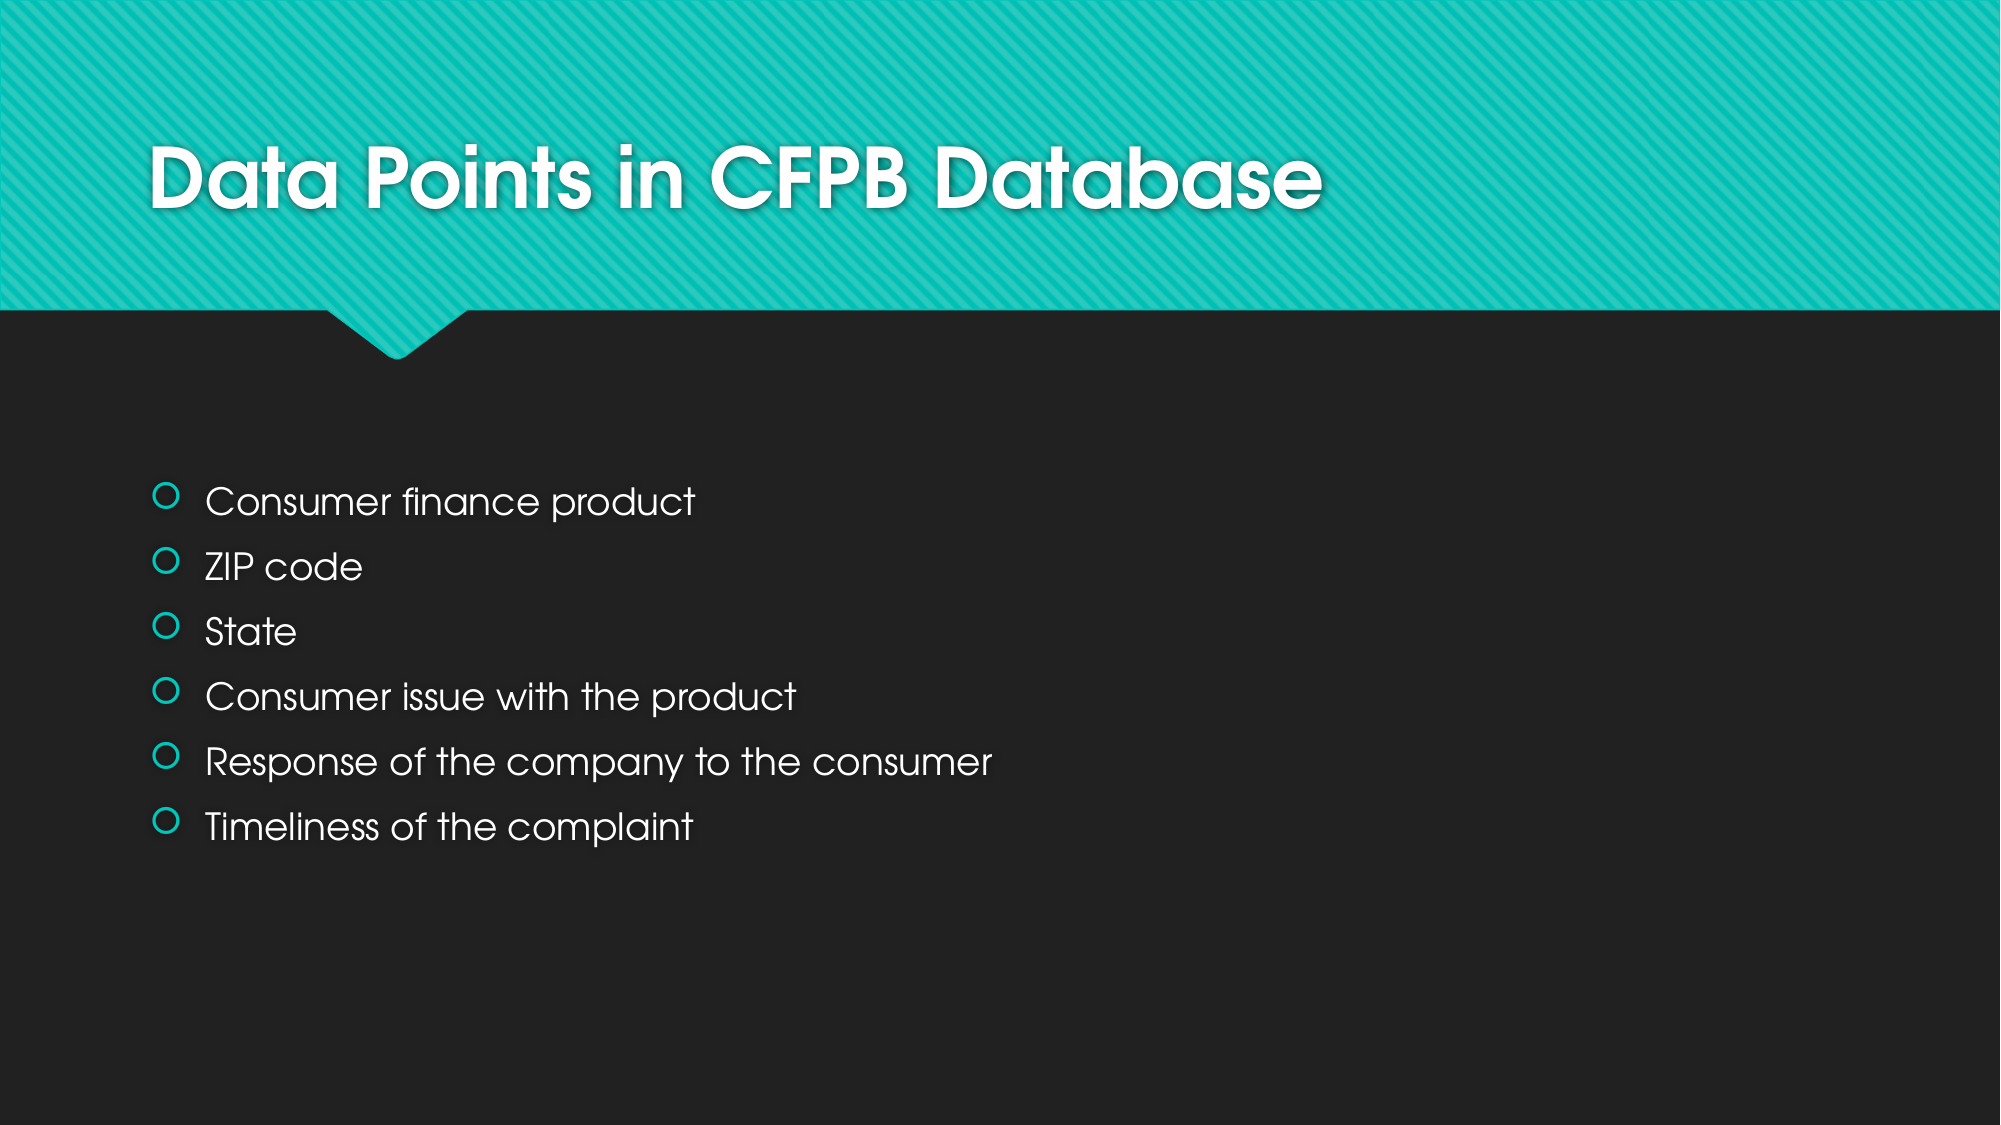

# Data Points in CFPB Database
Consumer finance product
ZIP code
State
Consumer issue with the product
Response of the company to the consumer
Timeliness of the complaint